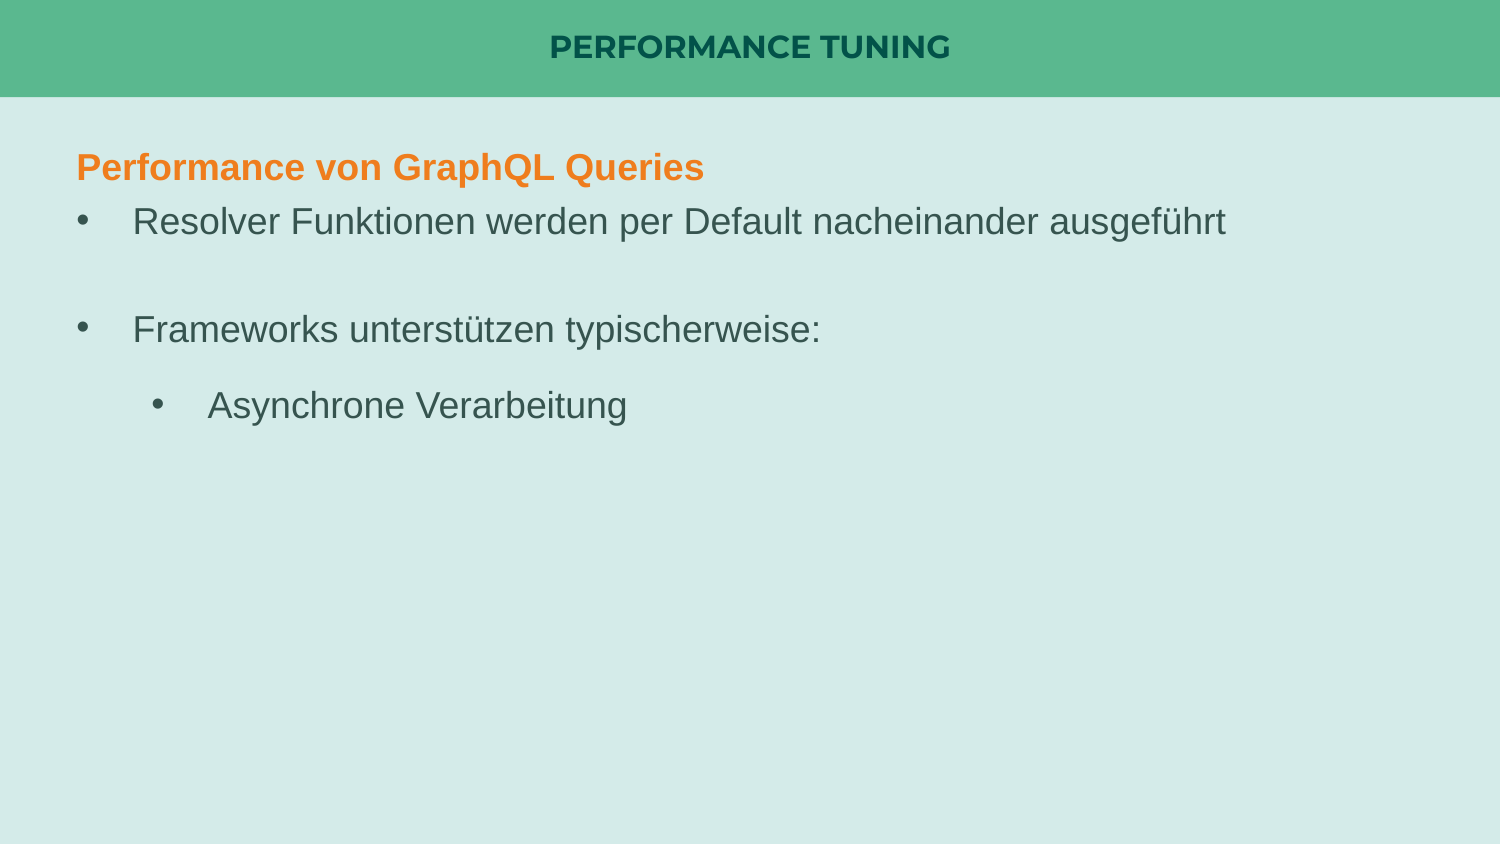

# Performance tuning
Performance von GraphQL Queries
Resolver Funktionen werden per Default nacheinander ausgeführt

Frameworks unterstützen typischerweise:
Asynchrone Verarbeitung